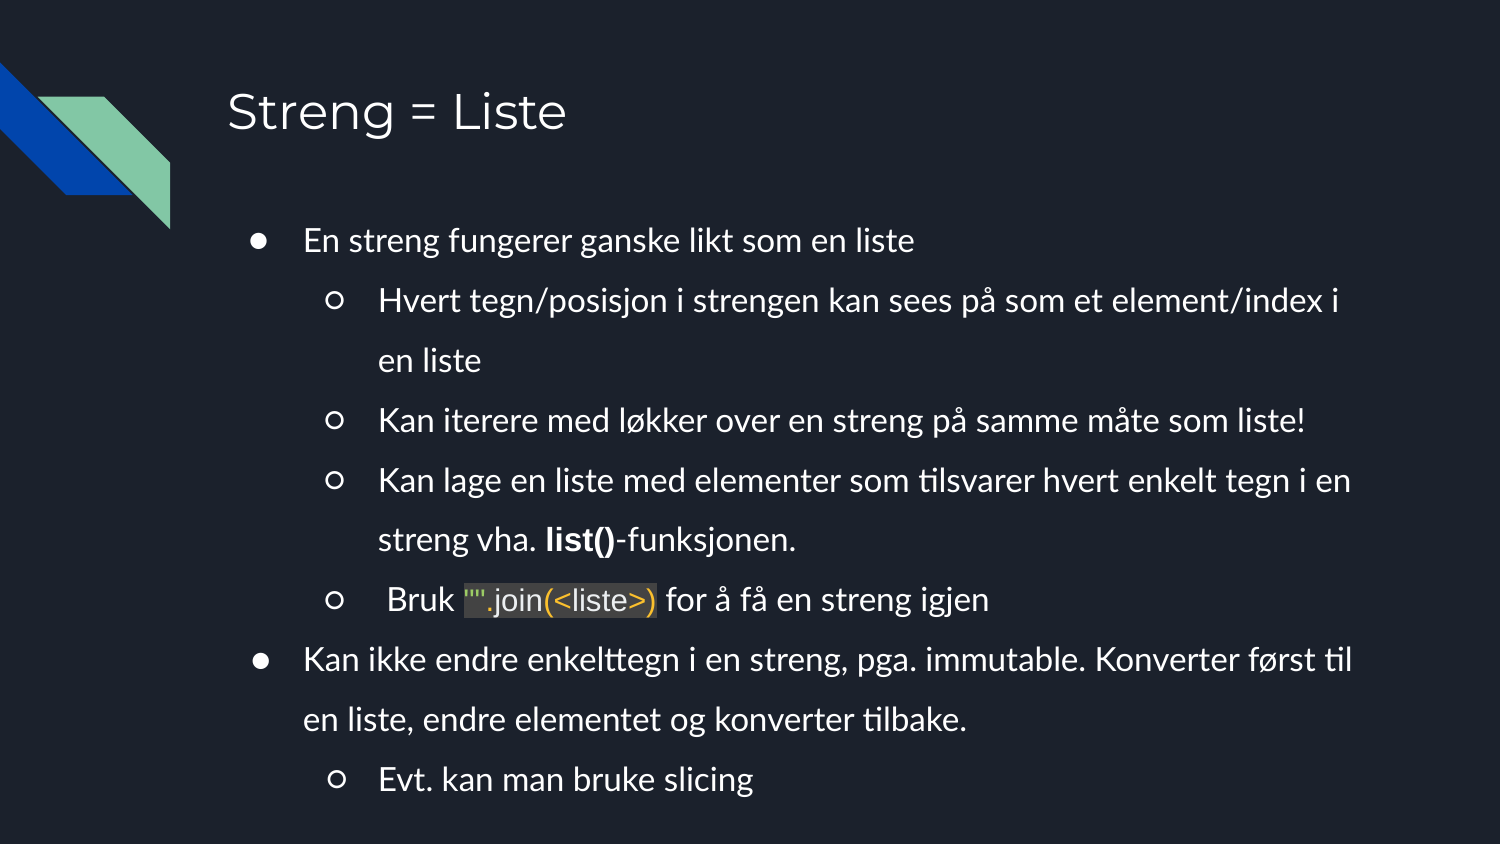

# Streng = Liste
En streng fungerer ganske likt som en liste
Hvert tegn/posisjon i strengen kan sees på som et element/index i en liste
Kan iterere med løkker over en streng på samme måte som liste!
Kan lage en liste med elementer som tilsvarer hvert enkelt tegn i en streng vha. list()-funksjonen.
 Bruk "".join(<liste>) for å få en streng igjen
Kan ikke endre enkelttegn i en streng, pga. immutable. Konverter først til en liste, endre elementet og konverter tilbake.
Evt. kan man bruke slicing